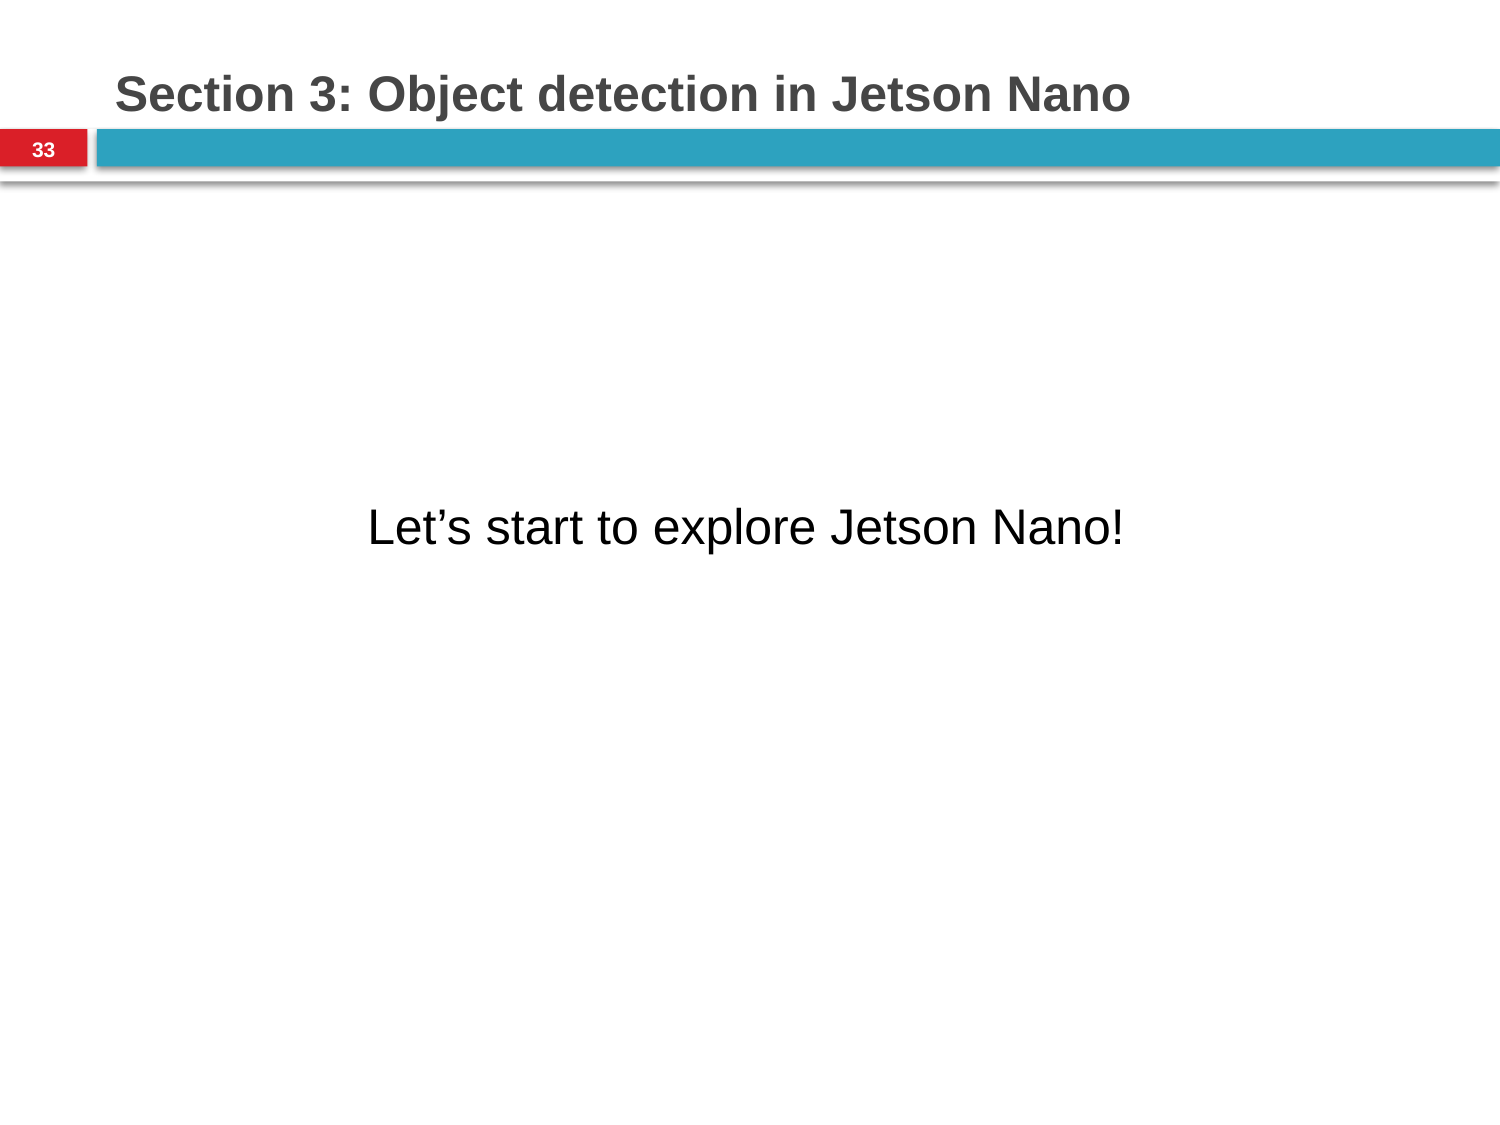

# Section 3: Object detection in Jetson Nano
33
Let’s start to explore Jetson Nano!